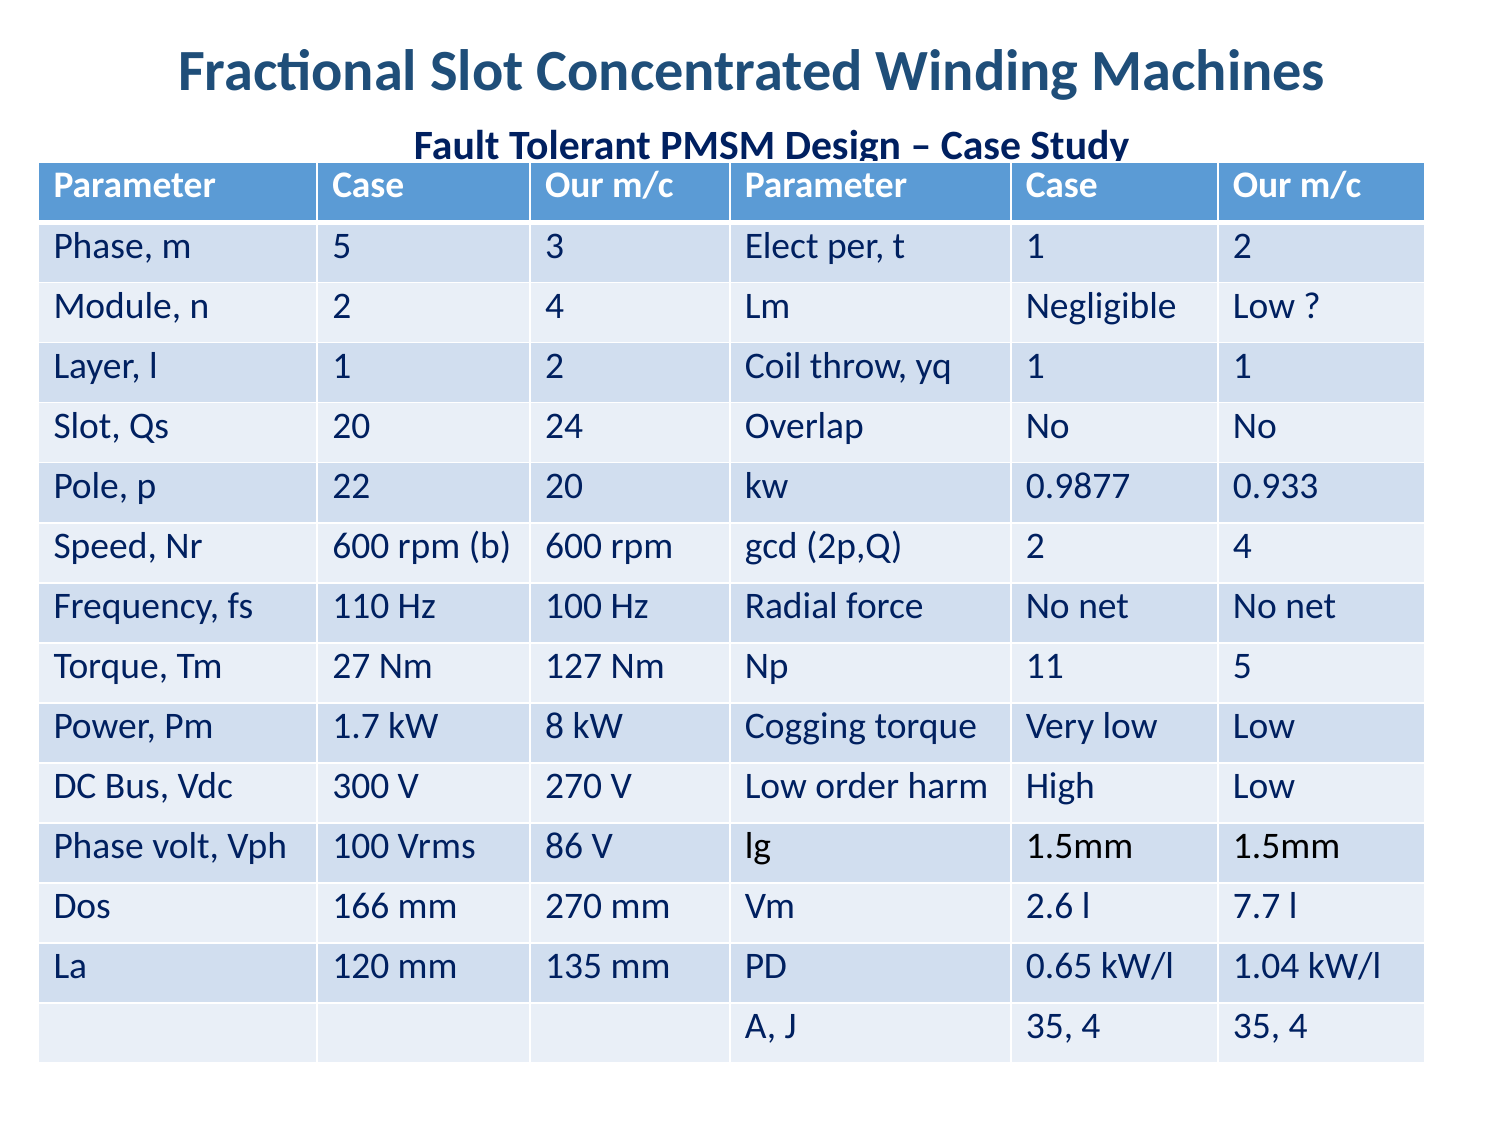

Fractional Slot Concentrated Winding Machines
Fault Tolerant PMSM Design – Case Study
| Parameter | Case | Our m/c | Parameter | Case | Our m/c |
| --- | --- | --- | --- | --- | --- |
| Phase, m | 5 | 3 | Elect per, t | 1 | 2 |
| Module, n | 2 | 4 | Lm | Negligible | Low ? |
| Layer, l | 1 | 2 | Coil throw, yq | 1 | 1 |
| Slot, Qs | 20 | 24 | Overlap | No | No |
| Pole, p | 22 | 20 | kw | 0.9877 | 0.933 |
| Speed, Nr | 600 rpm (b) | 600 rpm | gcd (2p,Q) | 2 | 4 |
| Frequency, fs | 110 Hz | 100 Hz | Radial force | No net | No net |
| Torque, Tm | 27 Nm | 127 Nm | Np | 11 | 5 |
| Power, Pm | 1.7 kW | 8 kW | Cogging torque | Very low | Low |
| DC Bus, Vdc | 300 V | 270 V | Low order harm | High | Low |
| Phase volt, Vph | 100 Vrms | 86 V | lg | 1.5mm | 1.5mm |
| Dos | 166 mm | 270 mm | Vm | 2.6 l | 7.7 l |
| La | 120 mm | 135 mm | PD | 0.65 kW/l | 1.04 kW/l |
|  |  |  | A, J | 35, 4 | 35, 4 |